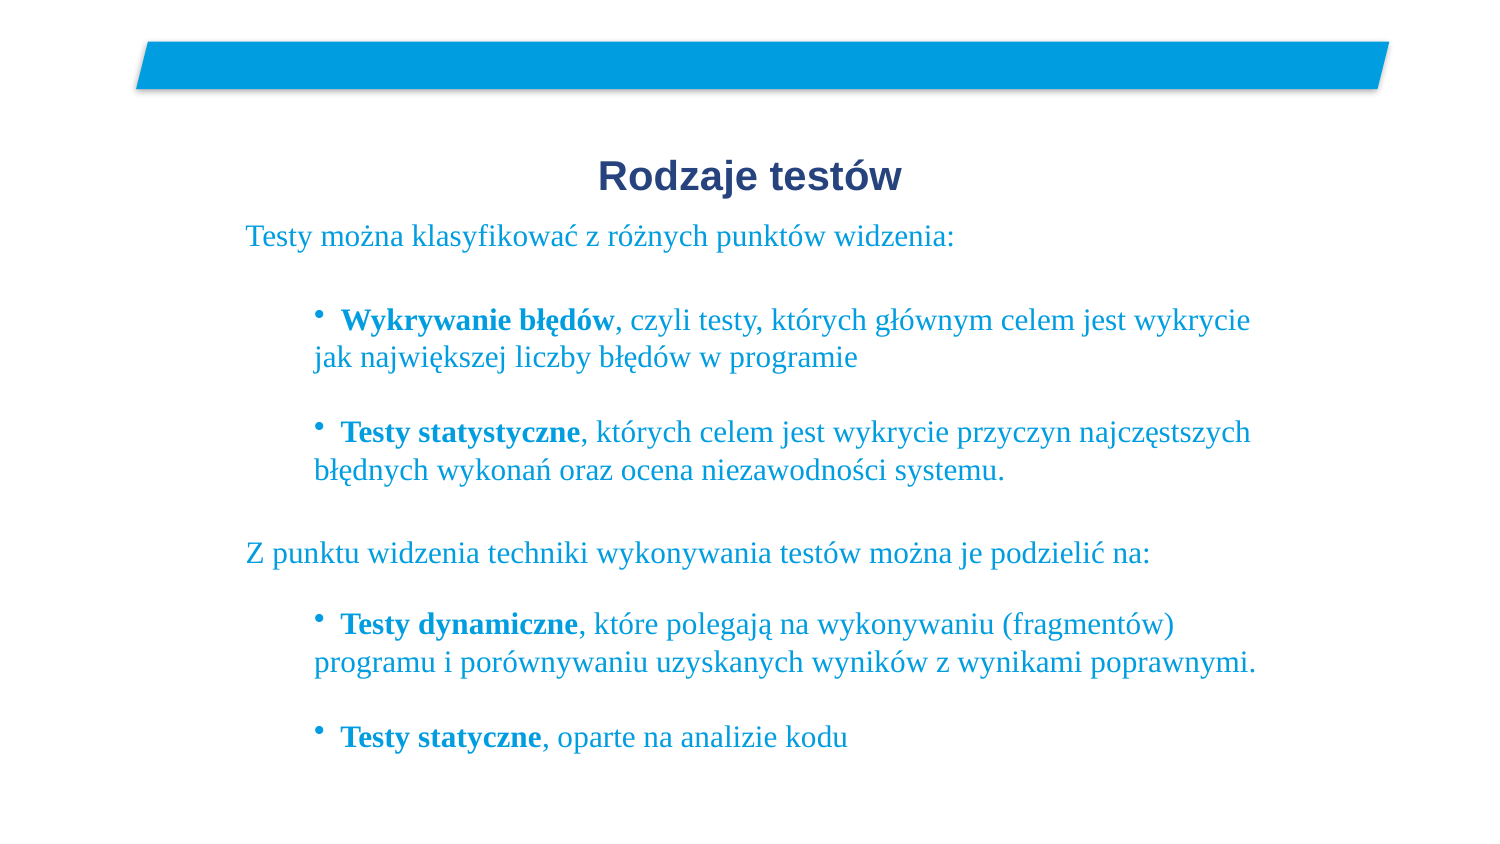

# Rodzaje testów
Testy można klasyfikować z różnych punktów widzenia:
  Wykrywanie błędów, czyli testy, których głównym celem jest wykrycie jak największej liczby błędów w programie

  Testy statystyczne, których celem jest wykrycie przyczyn najczęstszych błędnych wykonań oraz ocena niezawodności systemu.
Z punktu widzenia techniki wykonywania testów można je podzielić na:
  Testy dynamiczne, które polegają na wykonywaniu (fragmentów) programu i porównywaniu uzyskanych wyników z wynikami poprawnymi.

  Testy statyczne, oparte na analizie kodu